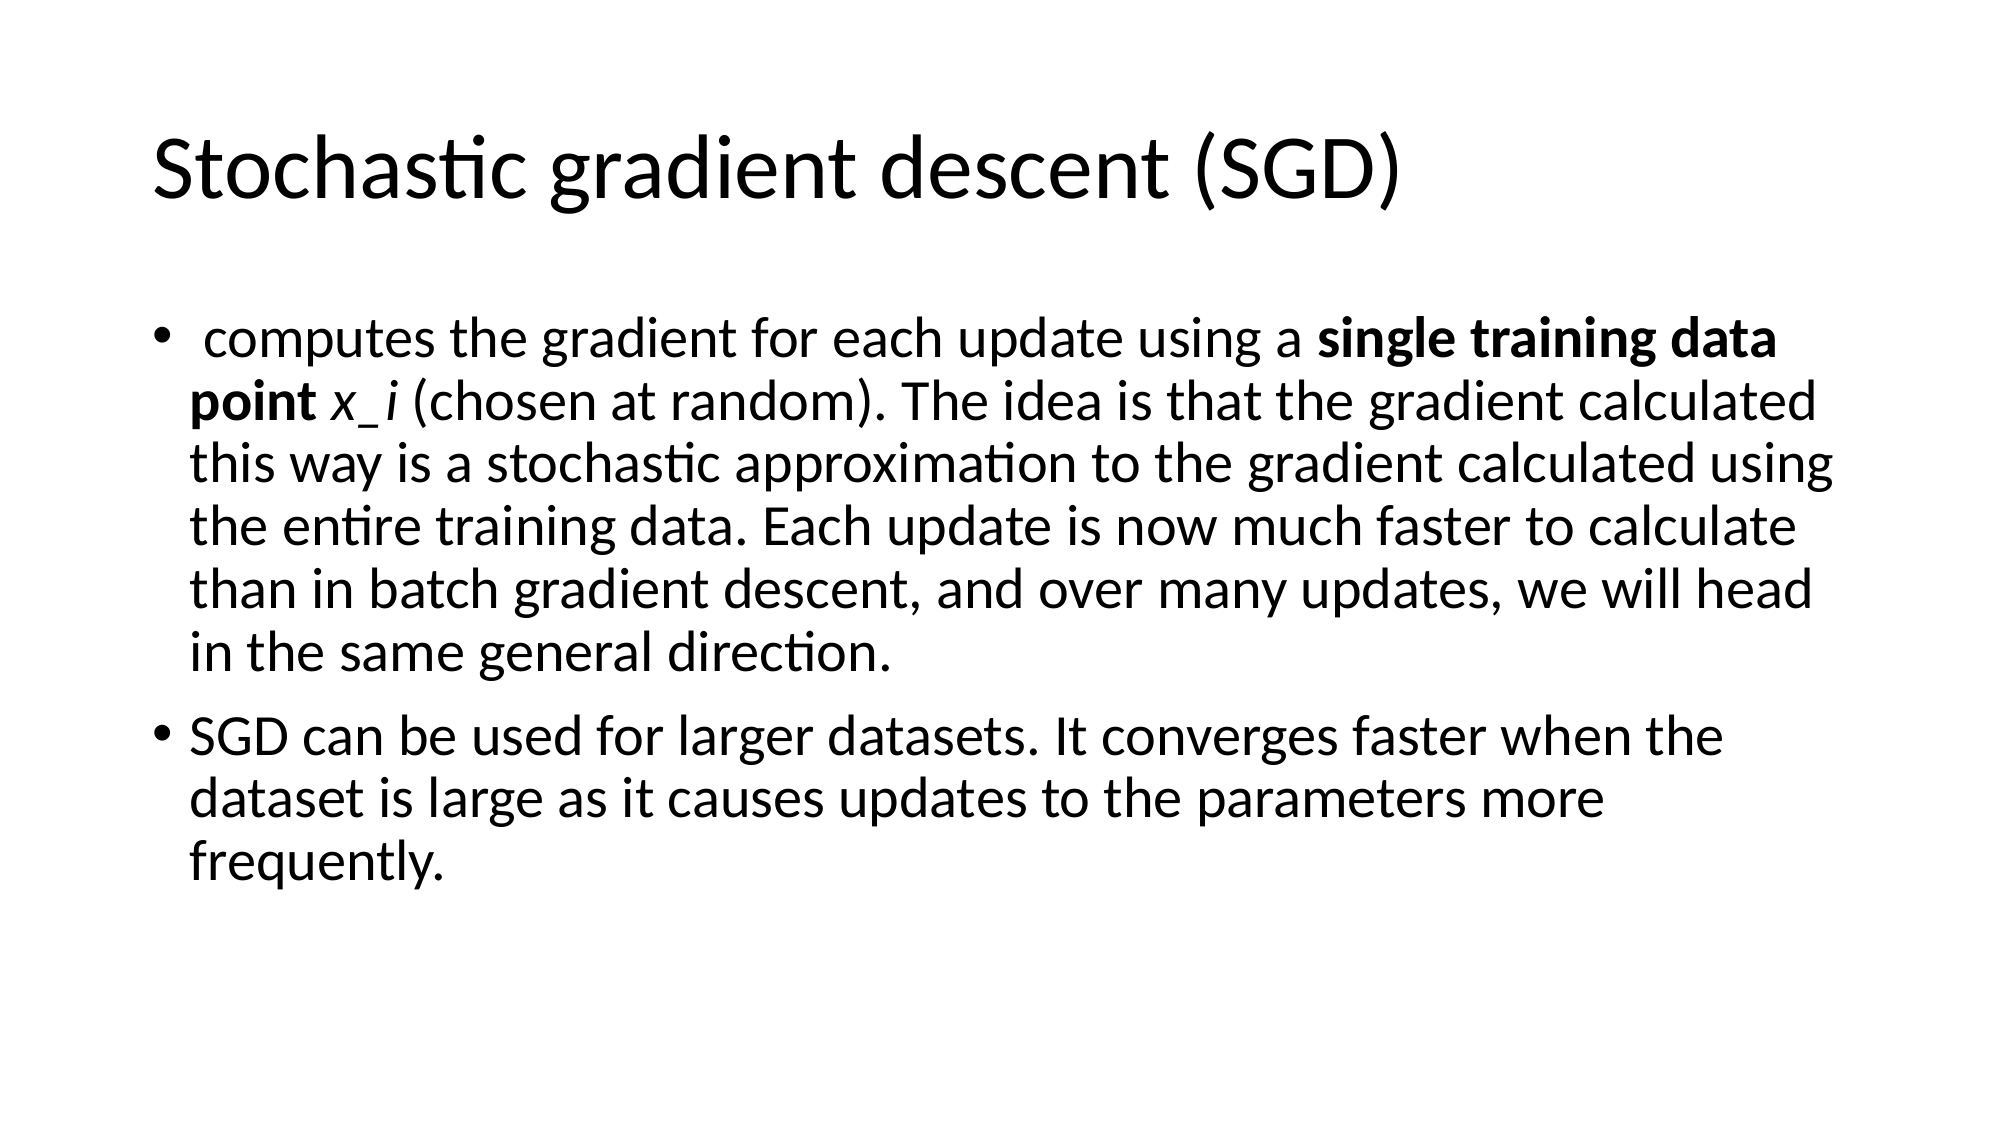

# Stochastic gradient descent (SGD)
 computes the gradient for each update using a single training data point x_i (chosen at random). The idea is that the gradient calculated this way is a stochastic approximation to the gradient calculated using the entire training data. Each update is now much faster to calculate than in batch gradient descent, and over many updates, we will head in the same general direction.
SGD can be used for larger datasets. It converges faster when the dataset is large as it causes updates to the parameters more frequently.